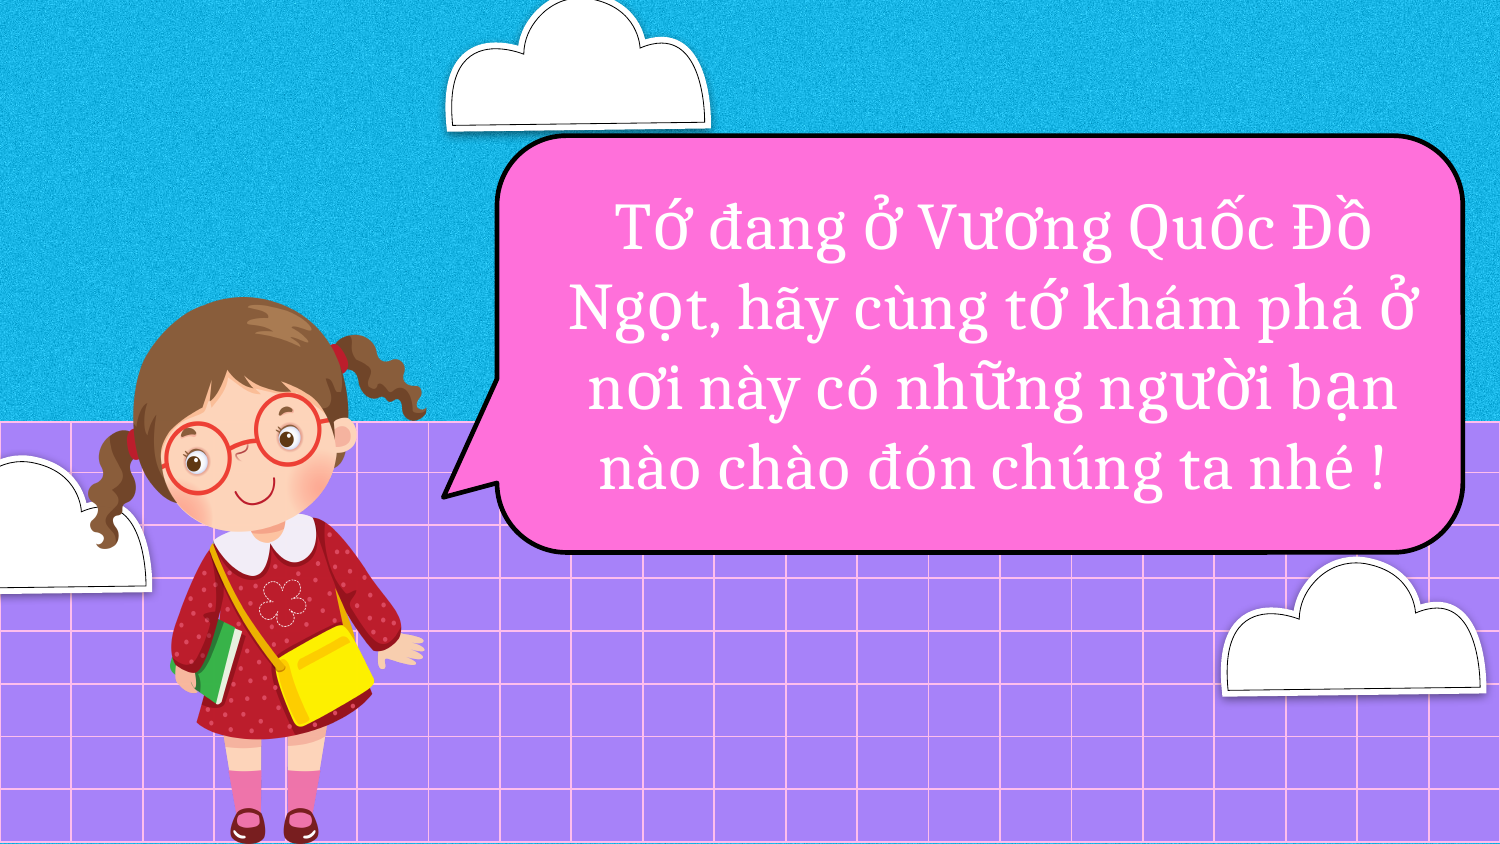

# Tớ đang ở Vương Quốc Đồ Ngọt, hãy cùng tớ khám phá ở nơi này có những người bạn nào chào đón chúng ta nhé !